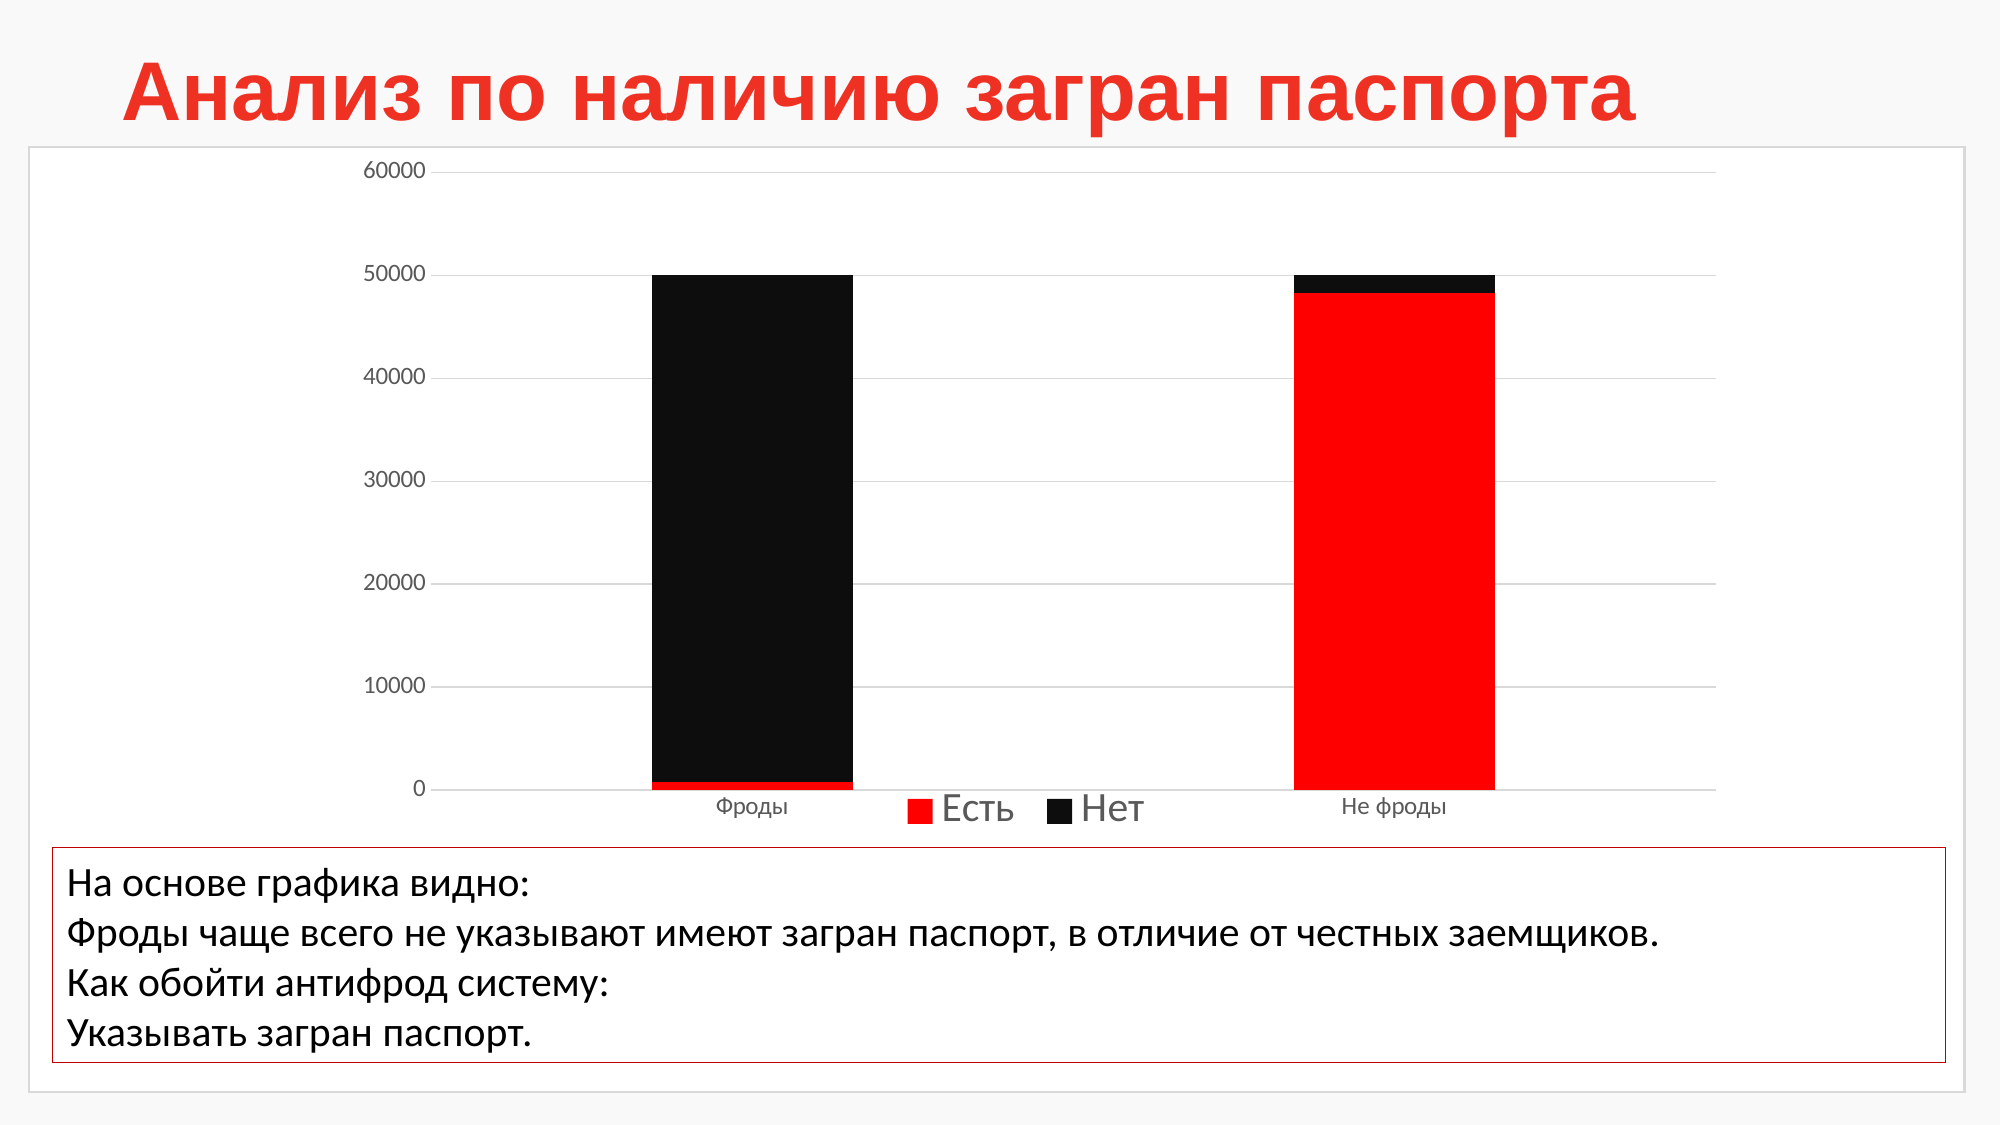

Анализ по наличию загран паспорта

### Chart

| Category | Есть | Нет |
|---|---|---|
| Фроды | 800.0 | 49200.0 |
| Не фроды | 48306.0 | 1694.0 |
На основе графика видно:
Фроды чаще всего не указывают имеют загран паспорт, в отличие от честных заемщиков.
Как обойти антифрод систему:
Указывать загран паспорт.